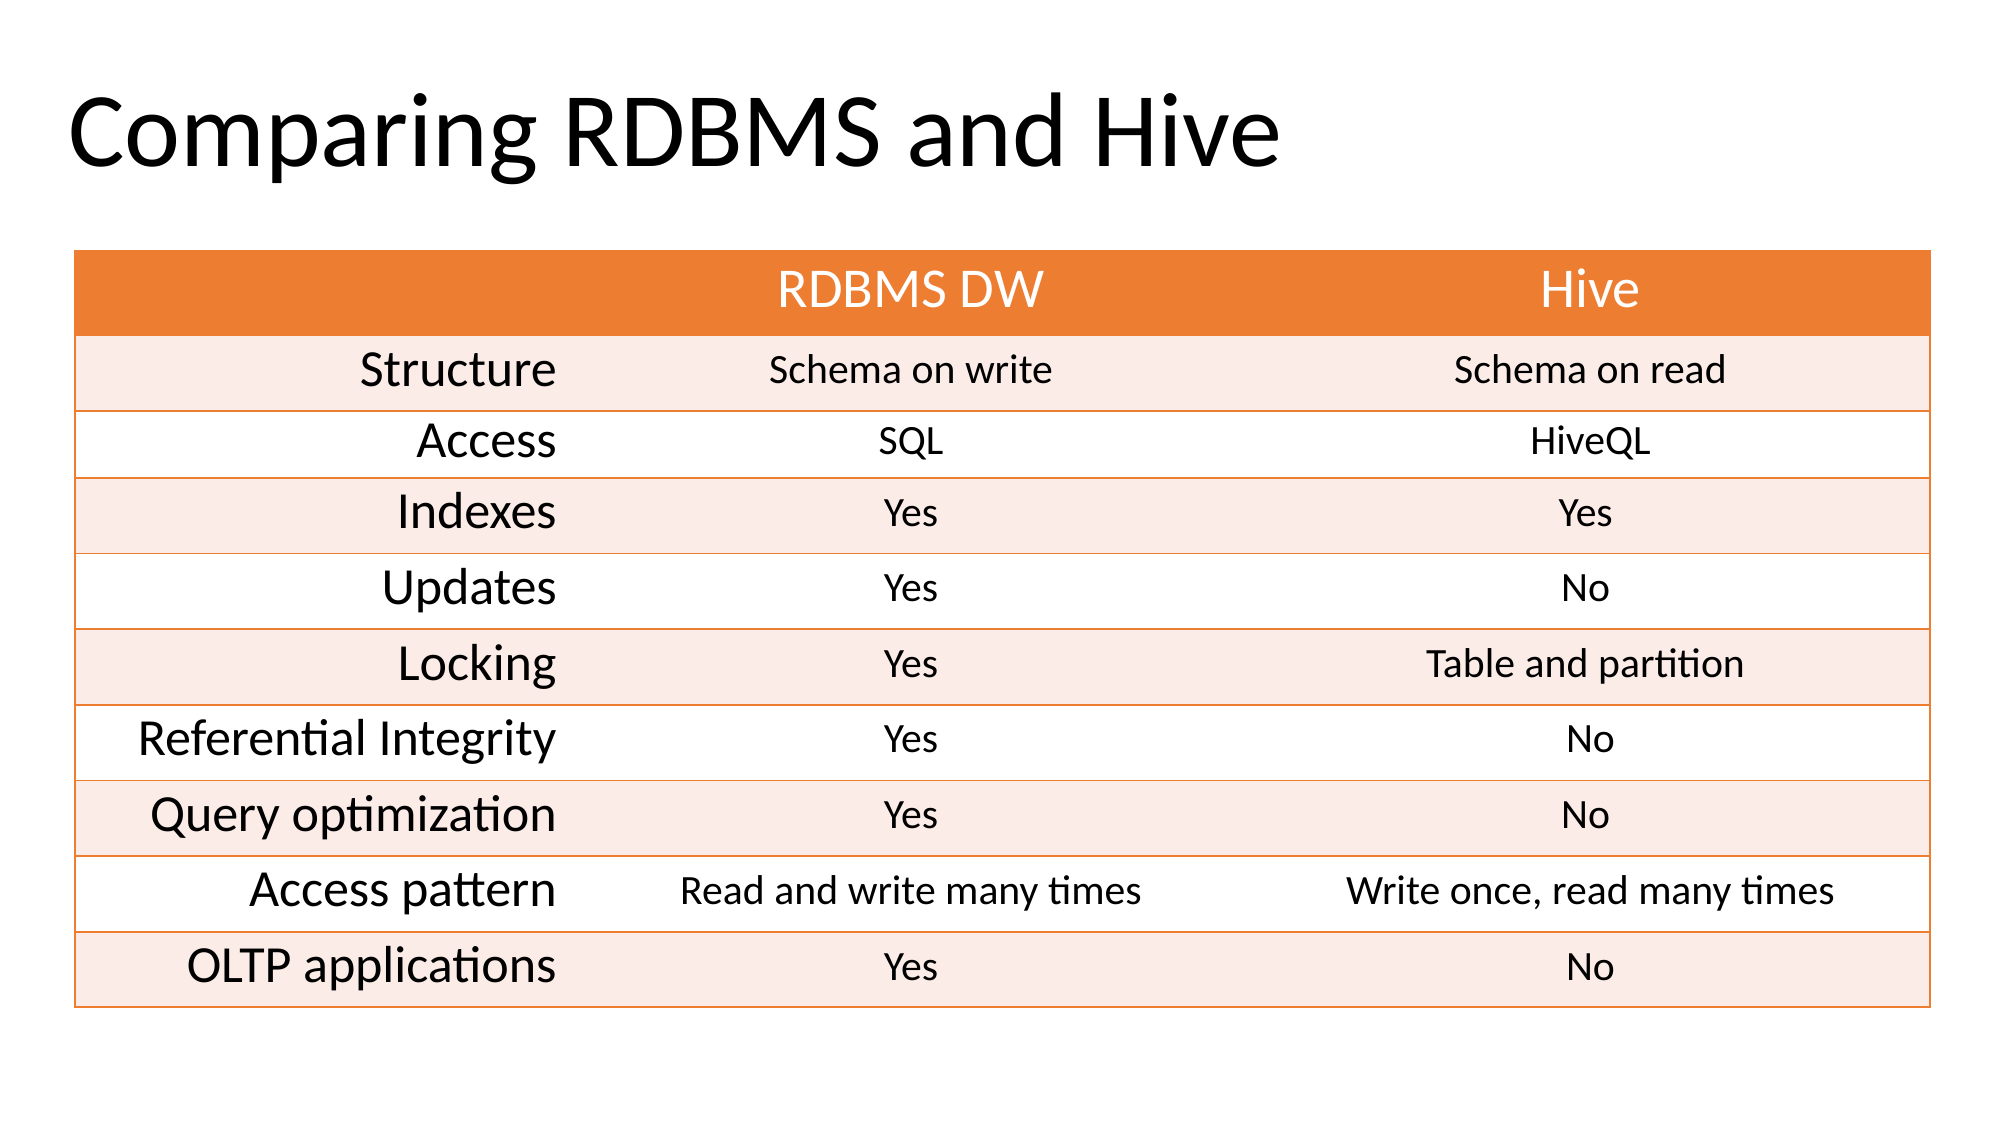

Comparing RDBMS and Hive
|  | RDBMS DW | Hive |
| --- | --- | --- |
| Structure | Schema on write | Schema on read |
| Access | SQL | HiveQL |
| Indexes | Yes | Yes |
| Updates | Yes | No |
| Locking | Yes | Table and partition |
| Referential Integrity | Yes | No |
| Query optimization | Yes | No |
| Access pattern | Read and write many times | Write once, read many times |
| OLTP applications | Yes | No |